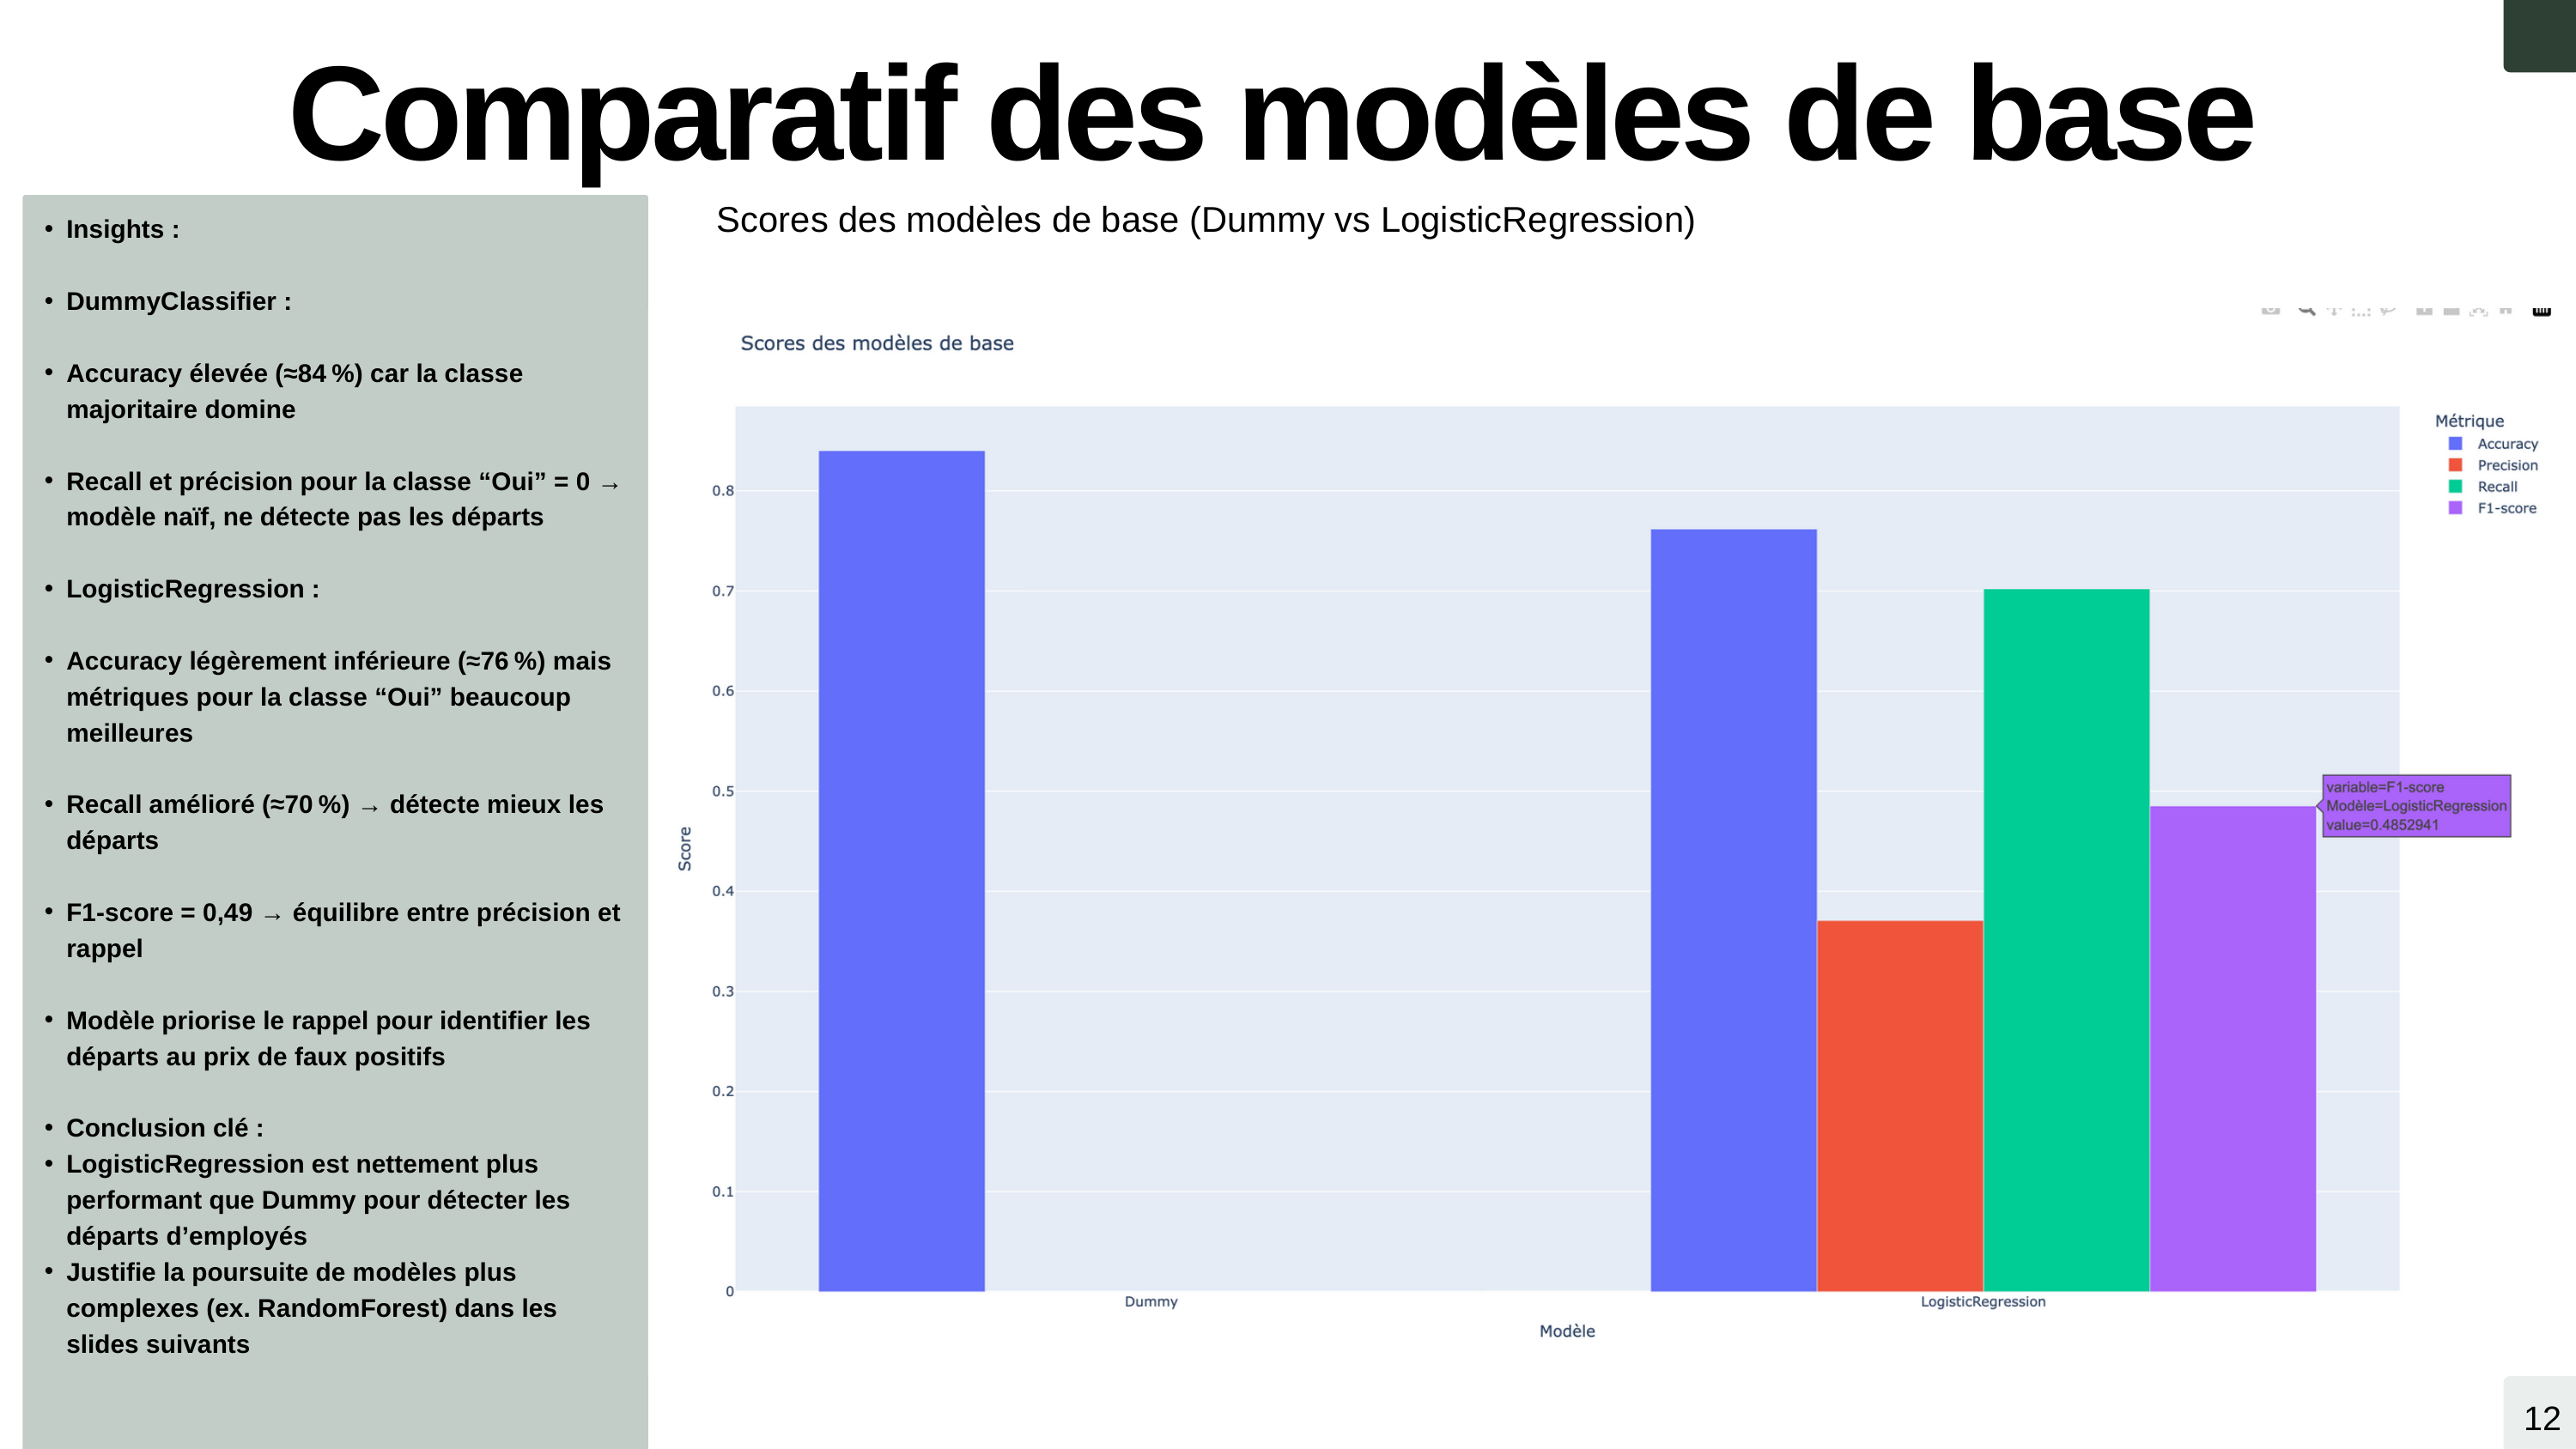

Comparatif des modèles de base
Scores des modèles de base (Dummy vs LogisticRegression)
Insights :

DummyClassifier :

Accuracy élevée (≈84 %) car la classe majoritaire domine

Recall et précision pour la classe “Oui” = 0 → modèle naïf, ne détecte pas les départs

LogisticRegression :

Accuracy légèrement inférieure (≈76 %) mais métriques pour la classe “Oui” beaucoup meilleures

Recall amélioré (≈70 %) → détecte mieux les départs

F1-score = 0,49 → équilibre entre précision et rappel

Modèle priorise le rappel pour identifier les départs au prix de faux positifs

Conclusion clé :
LogisticRegression est nettement plus performant que Dummy pour détecter les départs d’employés
Justifie la poursuite de modèles plus complexes (ex. RandomForest) dans les slides suivants

12